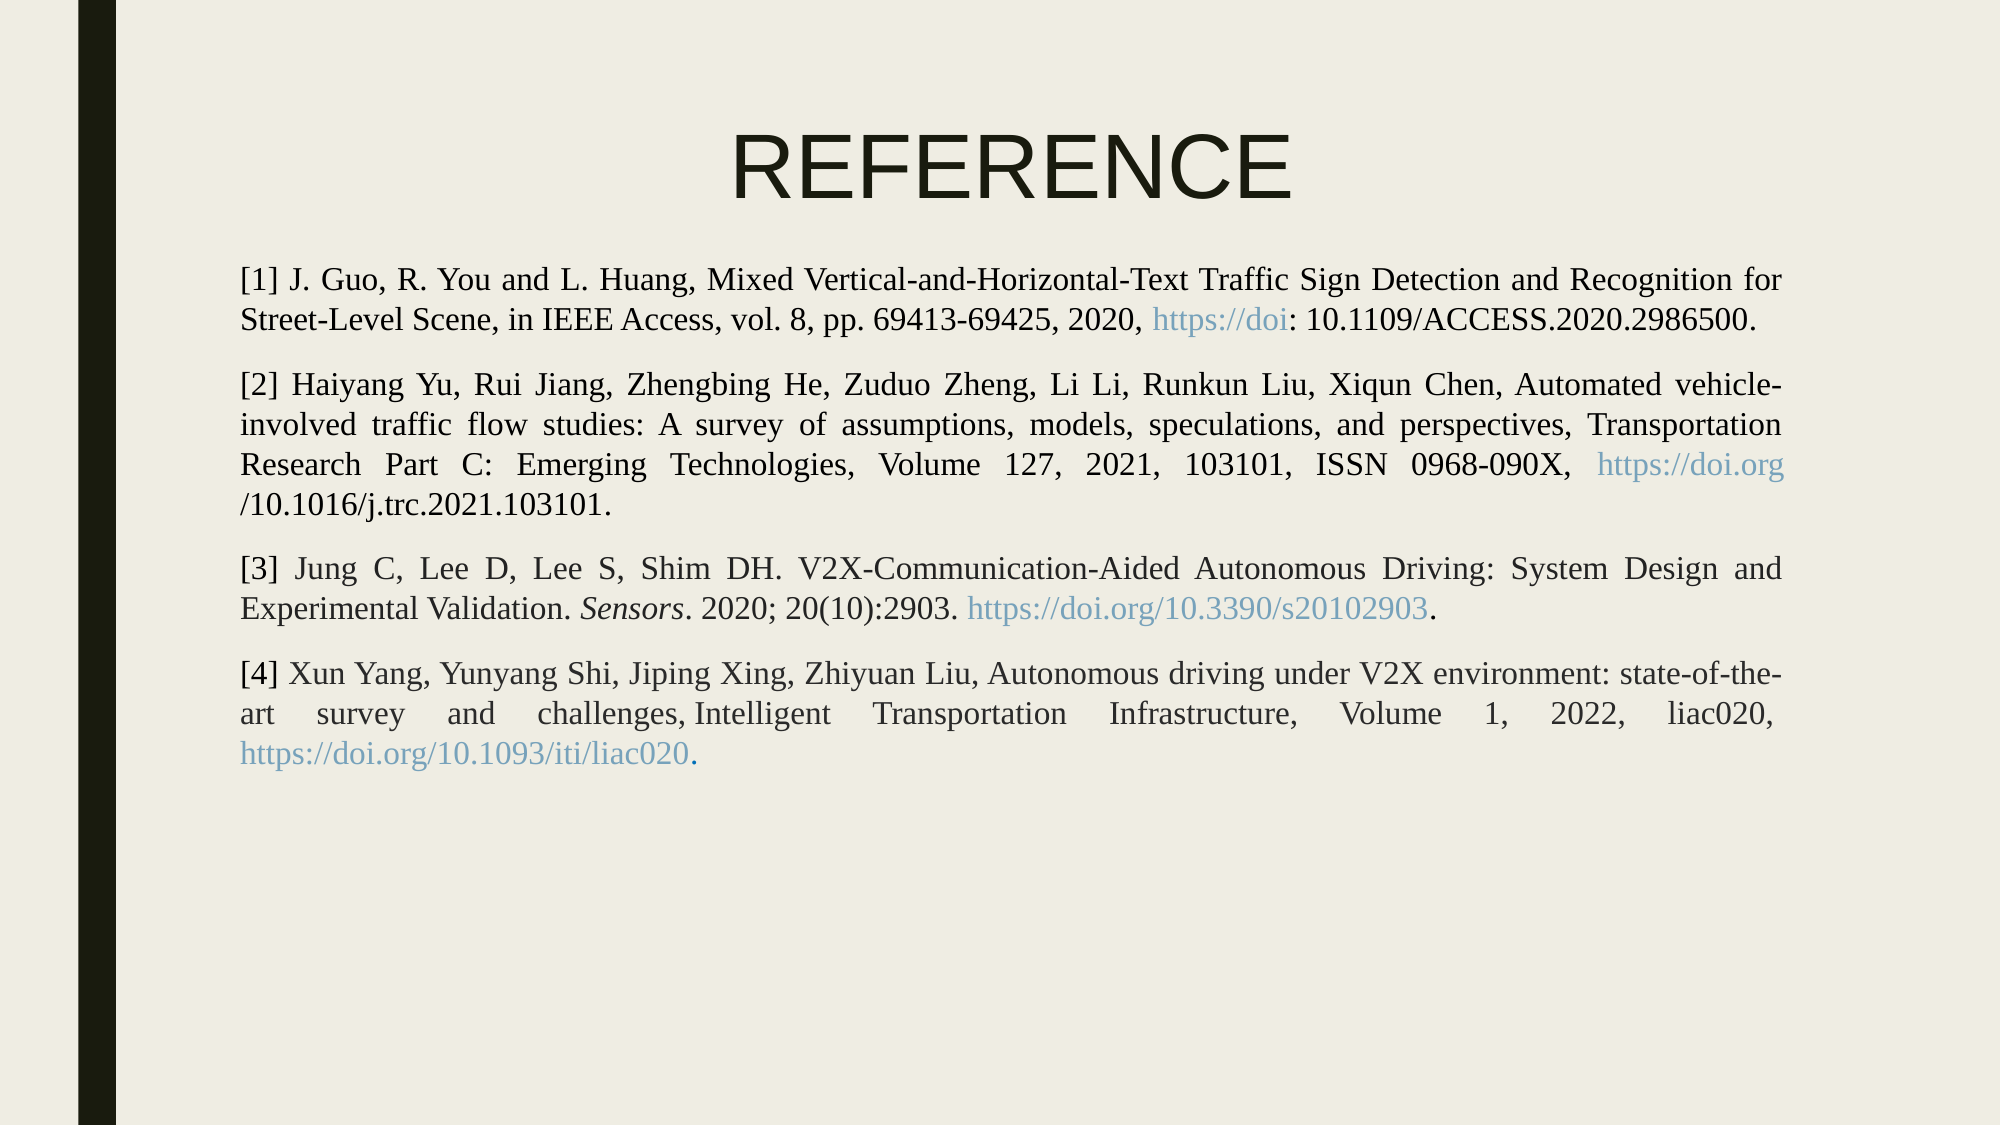

# REFERENCE
[1] J. Guo, R. You and L. Huang, Mixed Vertical-and-Horizontal-Text Traffic Sign Detection and Recognition for Street-Level Scene, in IEEE Access, vol. 8, pp. 69413-69425, 2020, https://doi: 10.1109/ACCESS.2020.2986500.
[2] Haiyang Yu, Rui Jiang, Zhengbing He, Zuduo Zheng, Li Li, Runkun Liu, Xiqun Chen, Automated vehicle-involved traffic flow studies: A survey of assumptions, models, speculations, and perspectives, Transportation Research Part C: Emerging Technologies, Volume 127, 2021, 103101, ISSN 0968-090X, https://doi.org/10.1016/j.trc.2021.103101.
[3] Jung C, Lee D, Lee S, Shim DH. V2X-Communication-Aided Autonomous Driving: System Design and Experimental Validation. Sensors. 2020; 20(10):2903. https://doi.org/10.3390/s20102903.
[4] Xun Yang, Yunyang Shi, Jiping Xing, Zhiyuan Liu, Autonomous driving under V2X environment: state-of-the-art survey and challenges, Intelligent Transportation Infrastructure, Volume 1, 2022, liac020, https://doi.org/10.1093/iti/liac020.